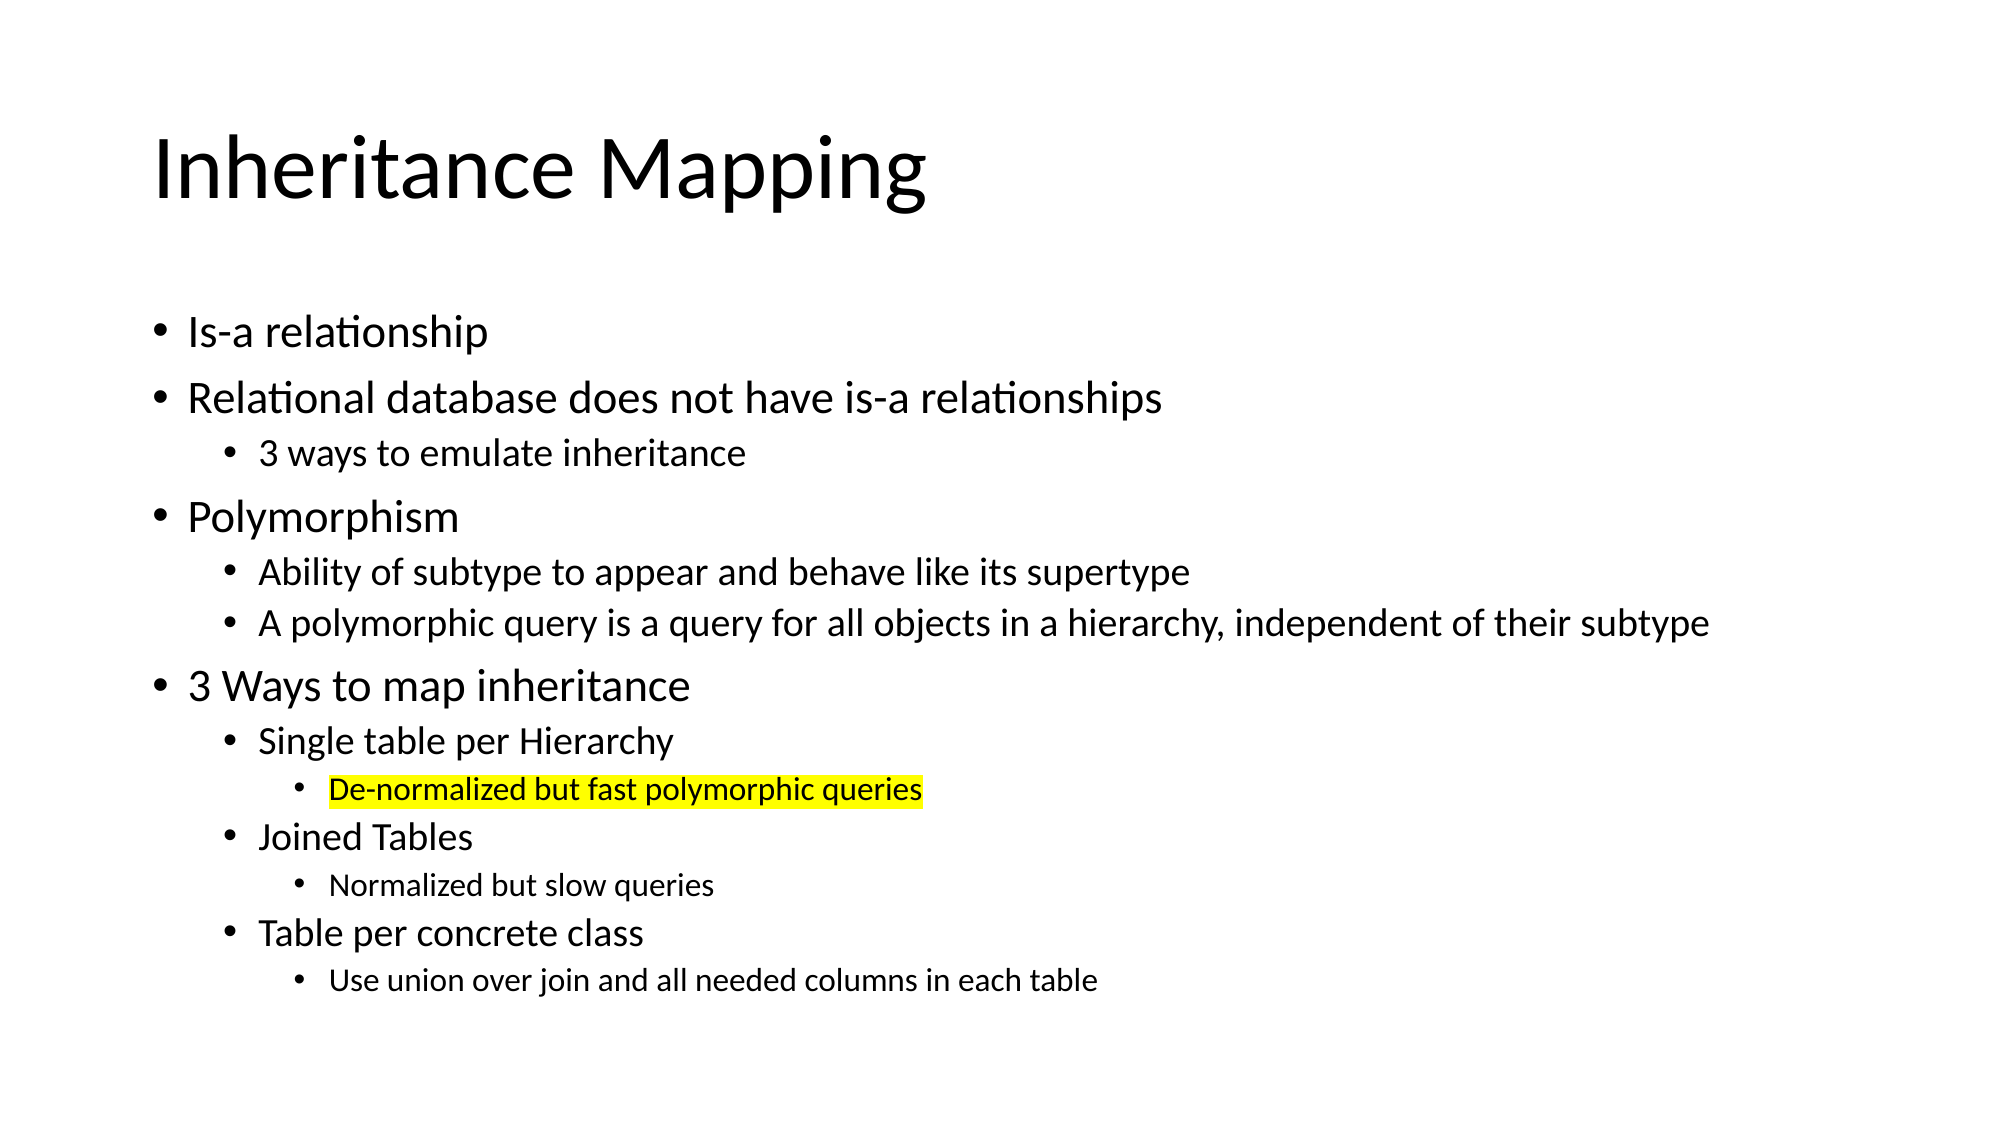

# Inheritance Mapping
Is-a relationship
Relational database does not have is-a relationships
3 ways to emulate inheritance
Polymorphism
Ability of subtype to appear and behave like its supertype
A polymorphic query is a query for all objects in a hierarchy, independent of their subtype
3 Ways to map inheritance
Single table per Hierarchy
De-normalized but fast polymorphic queries
Joined Tables
Normalized but slow queries
Table per concrete class
Use union over join and all needed columns in each table